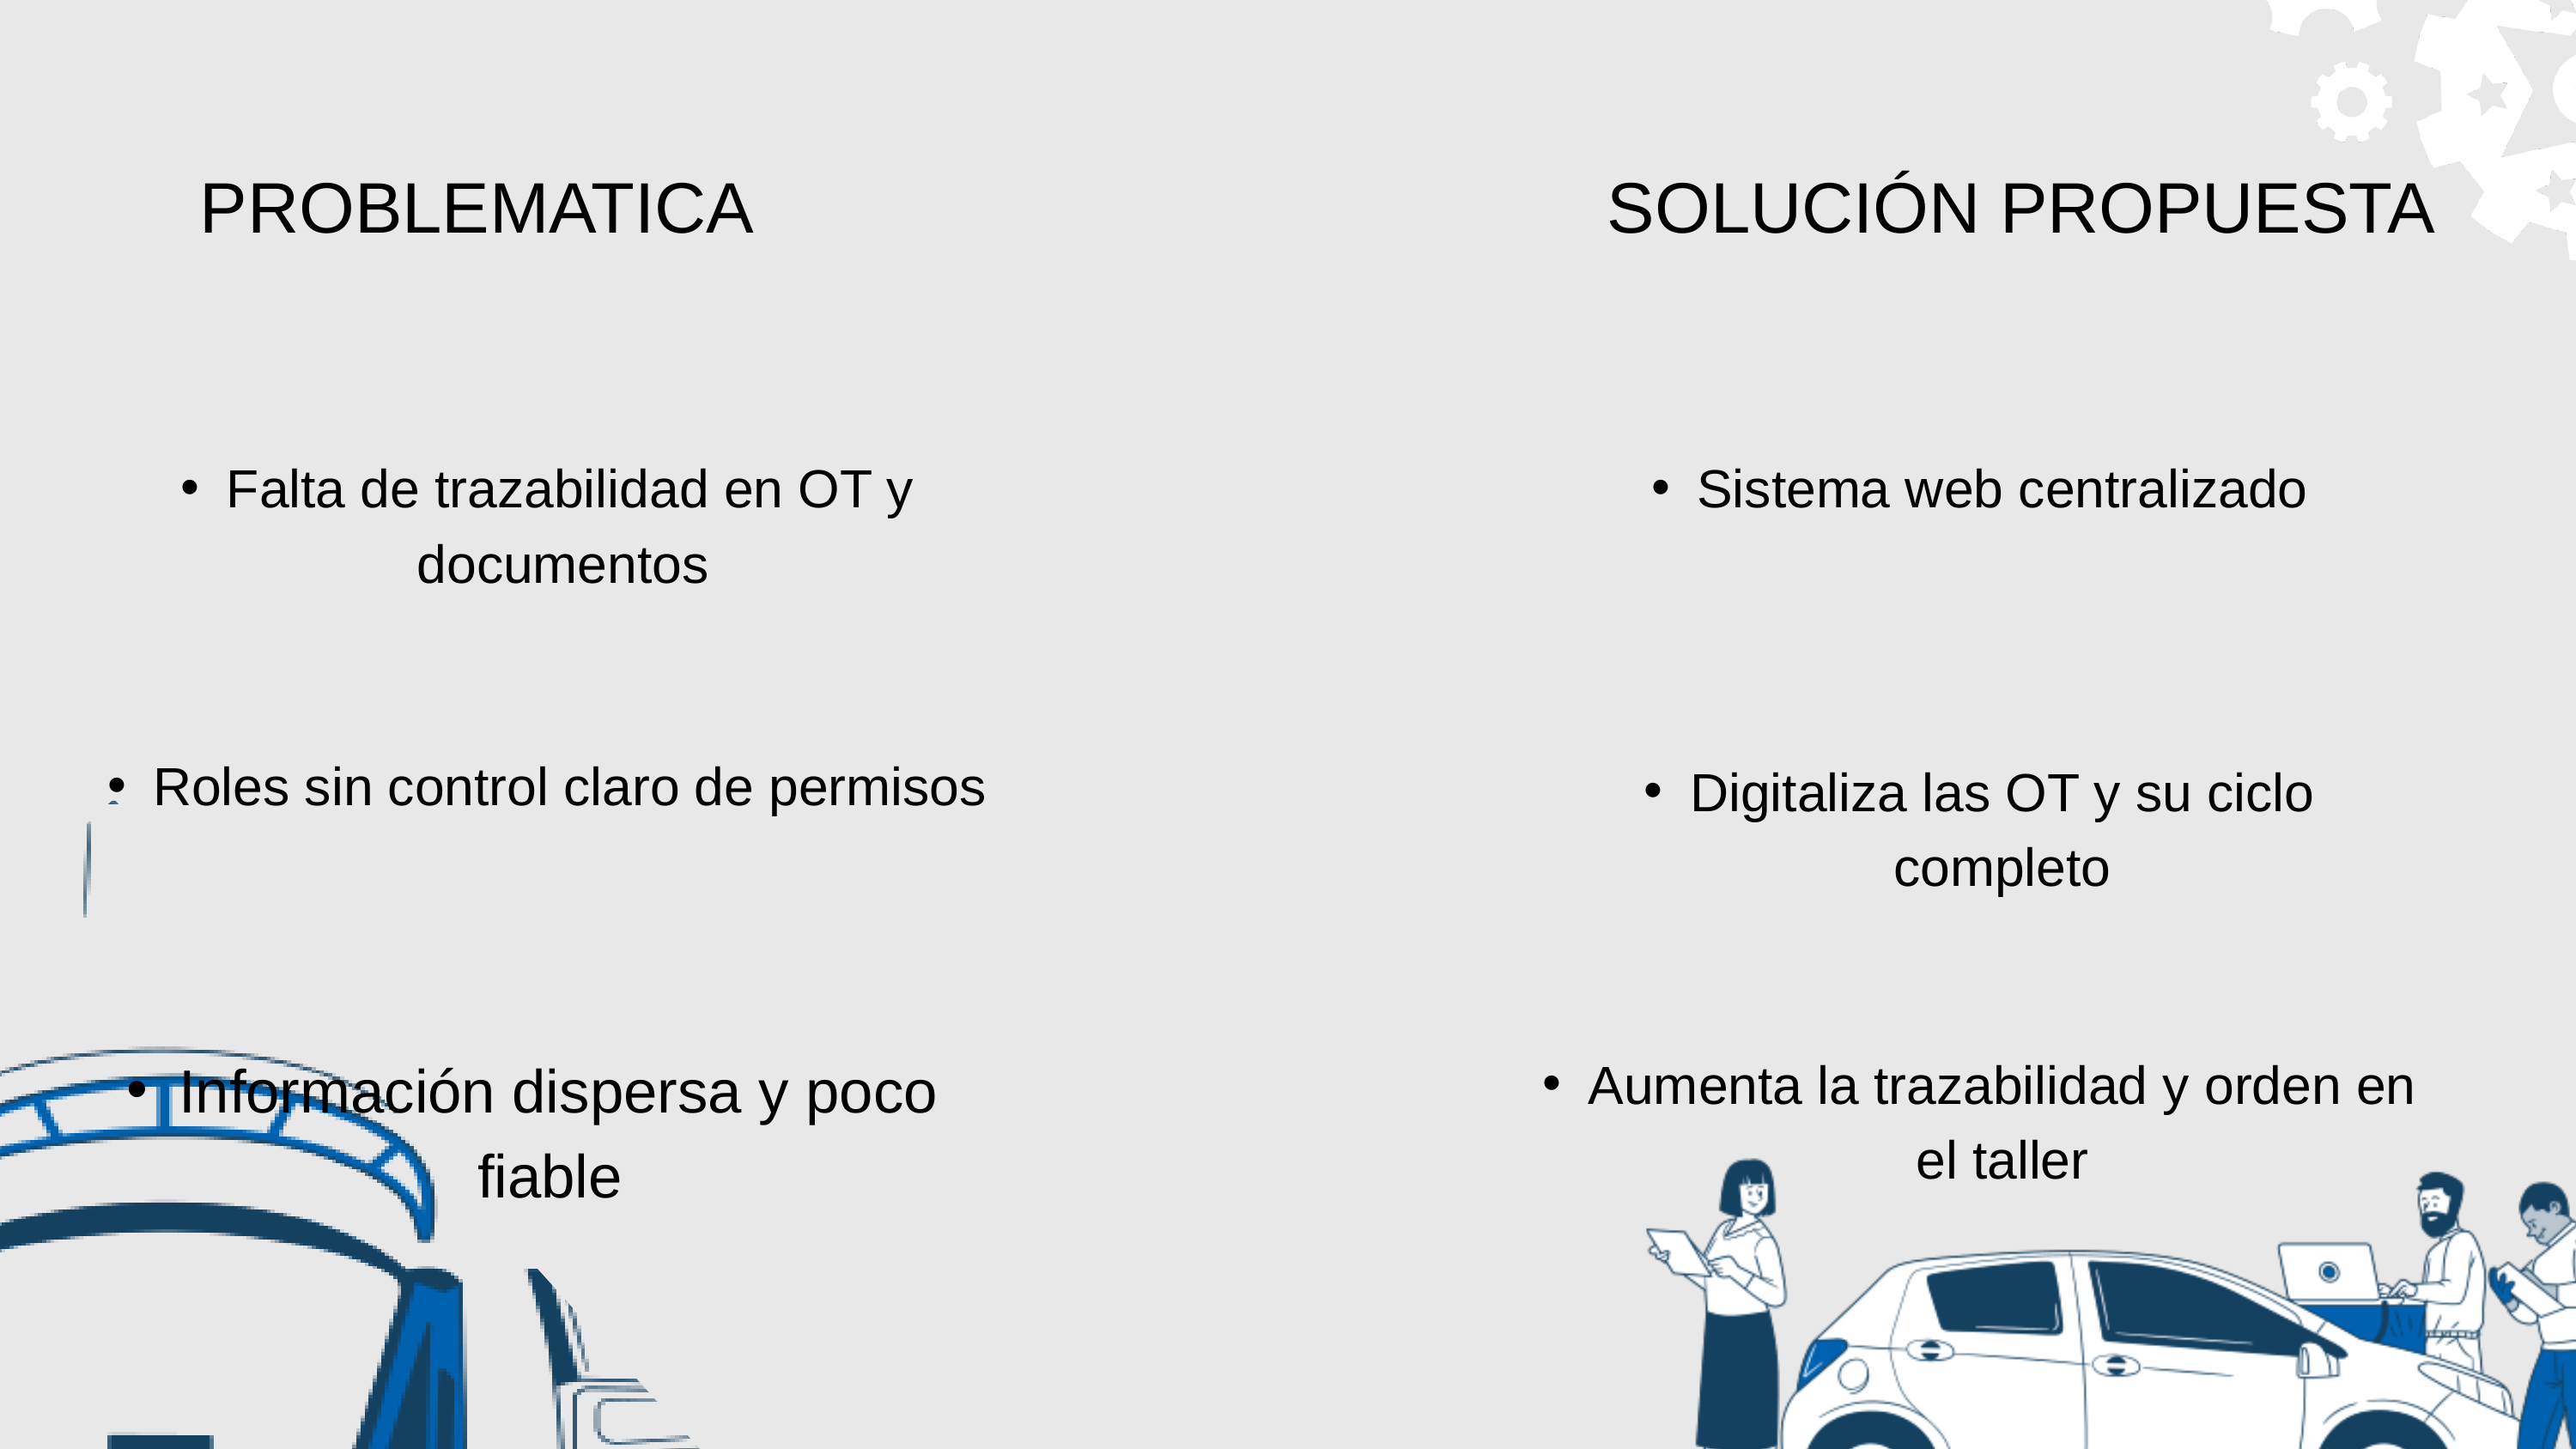

PROBLEMATICA
SOLUCIÓN PROPUESTA
Falta de trazabilidad en OT y documentos
Sistema web centralizado
Roles sin control claro de permisos
Digitaliza las OT y su ciclo completo

Información dispersa y poco fiable
Aumenta la trazabilidad y orden en el taller